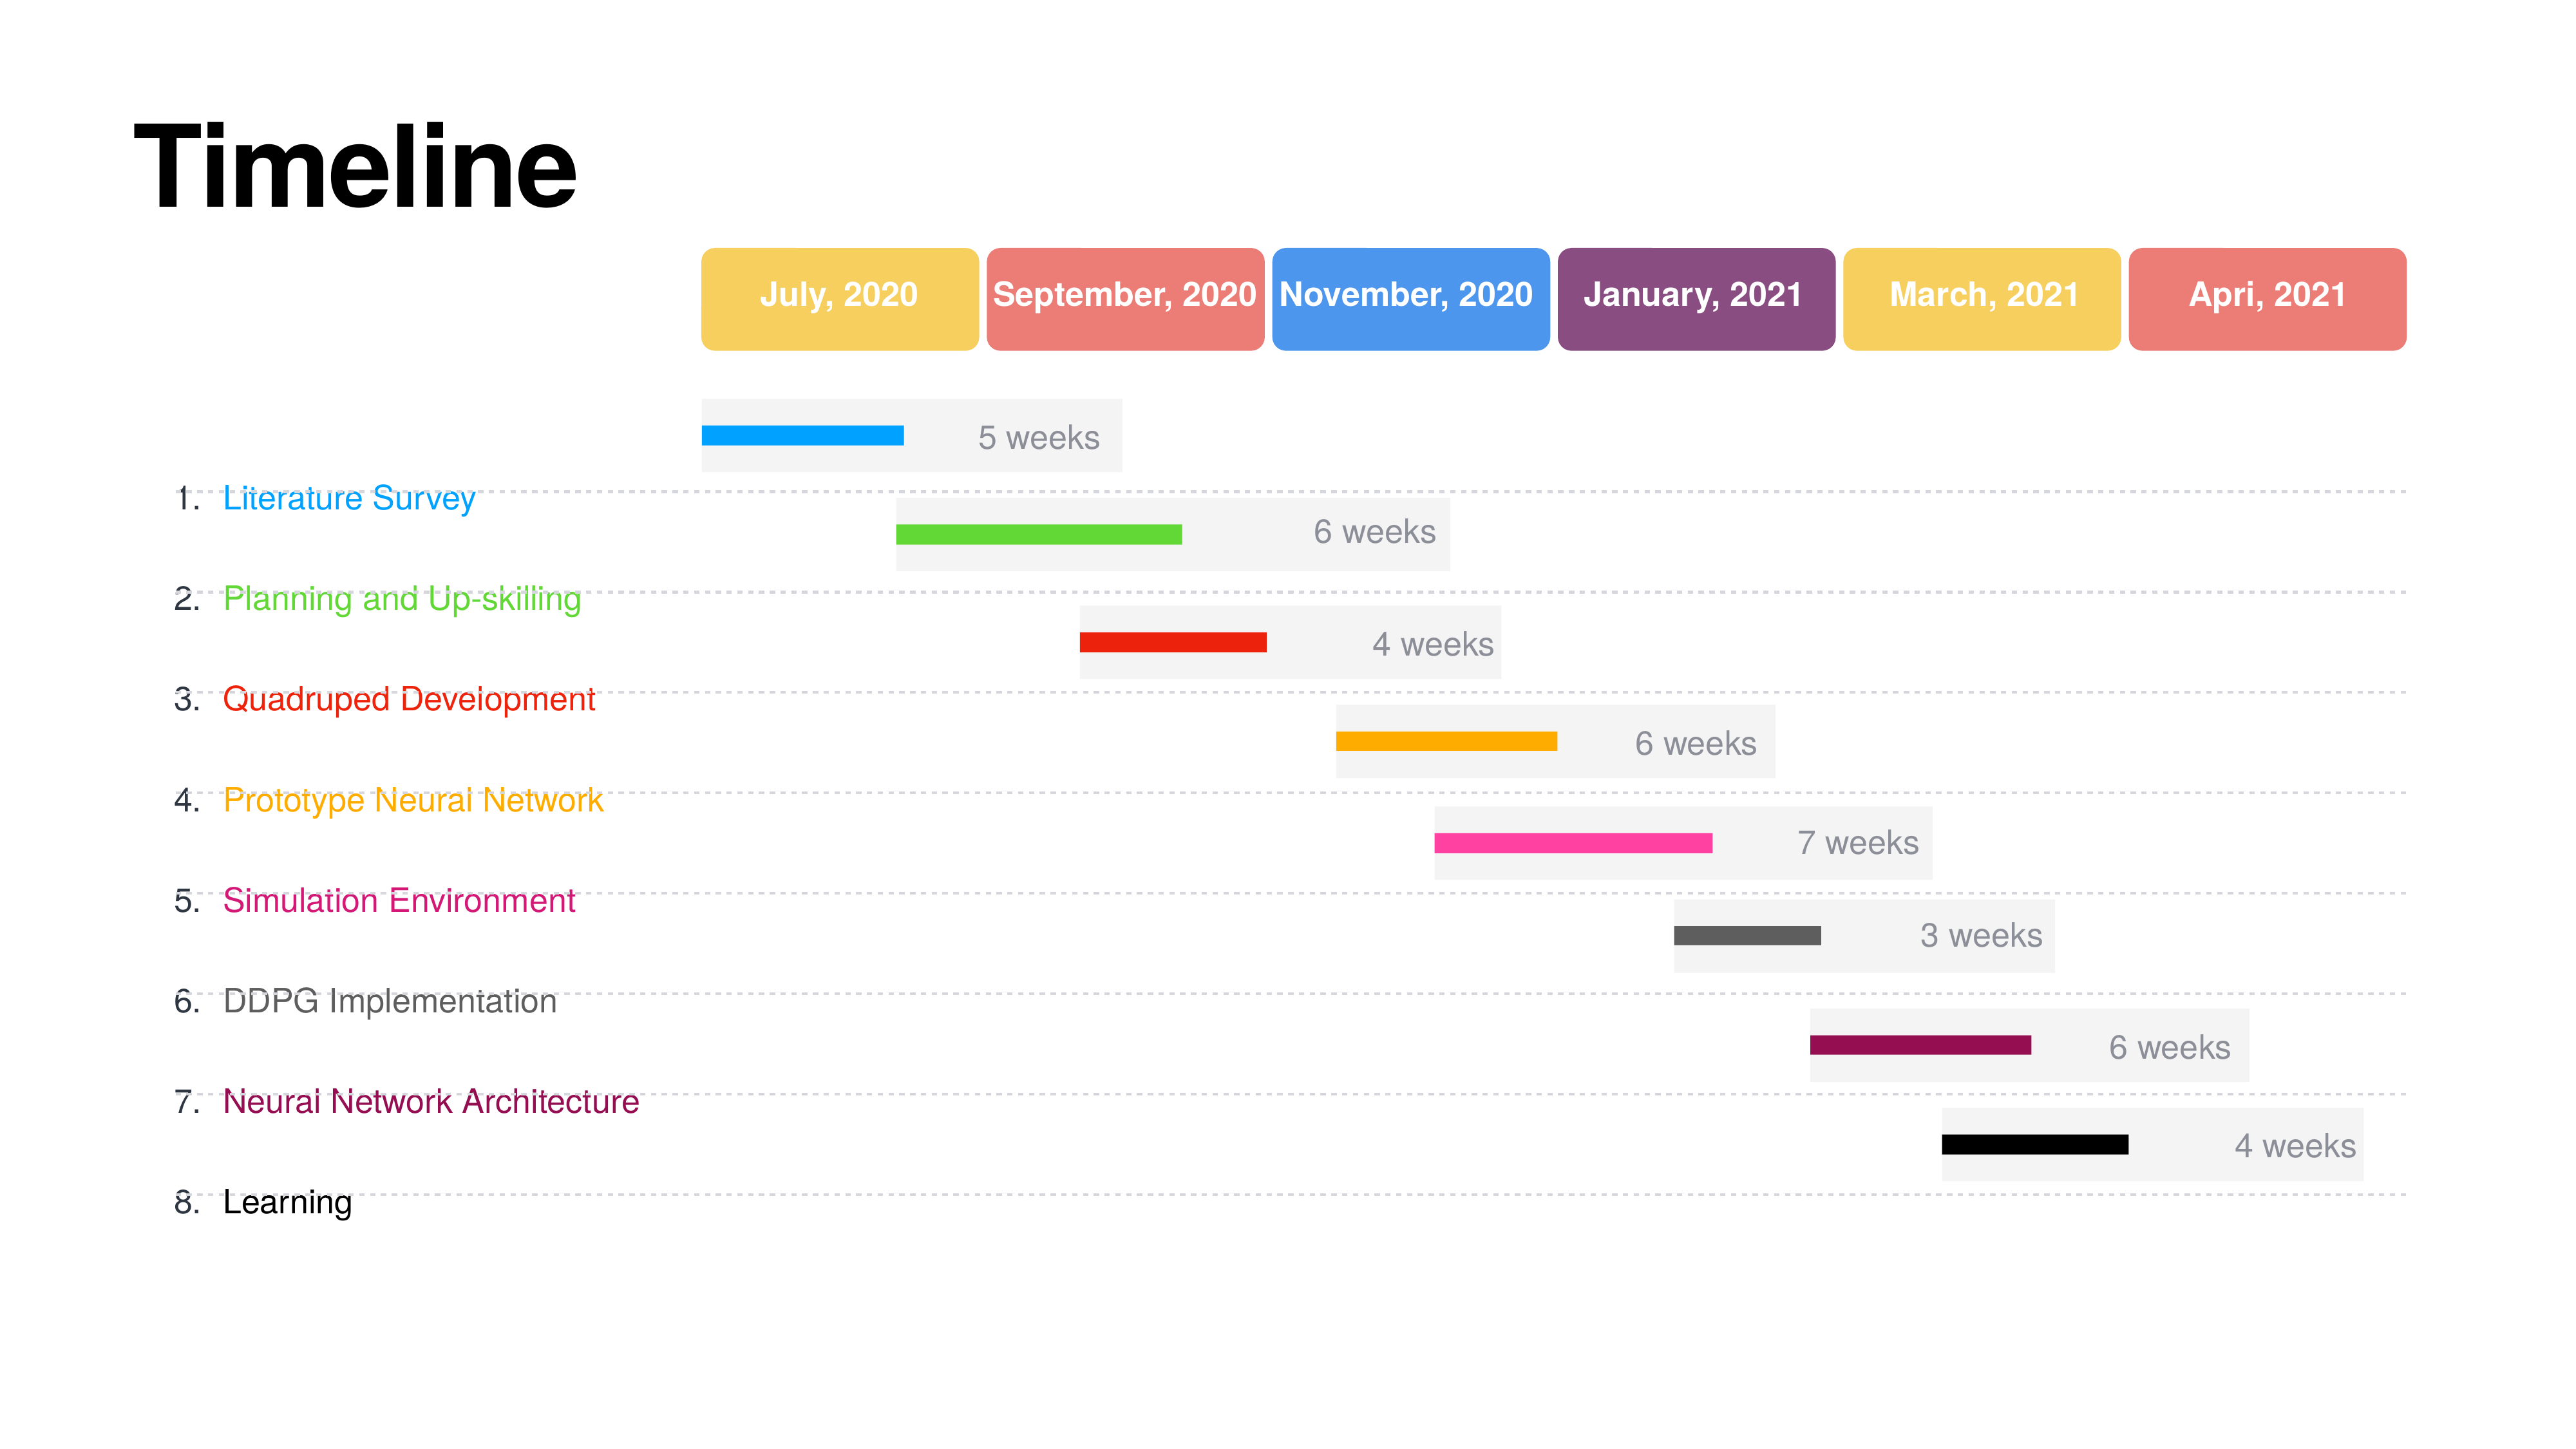

# Timeline

July, 2020

September, 2020

November, 2020

January, 2021

March, 2021

Apri, 2021

Literature Survey
Planning and Up-skilling
Quadruped Development
Prototype Neural Network
Simulation Environment
DDPG Implementation
Neural Network Architecture
Learning
5 weeks

6 weeks

4 weeks

6 weeks

7 weeks

3 weeks

6 weeks

4 weeks